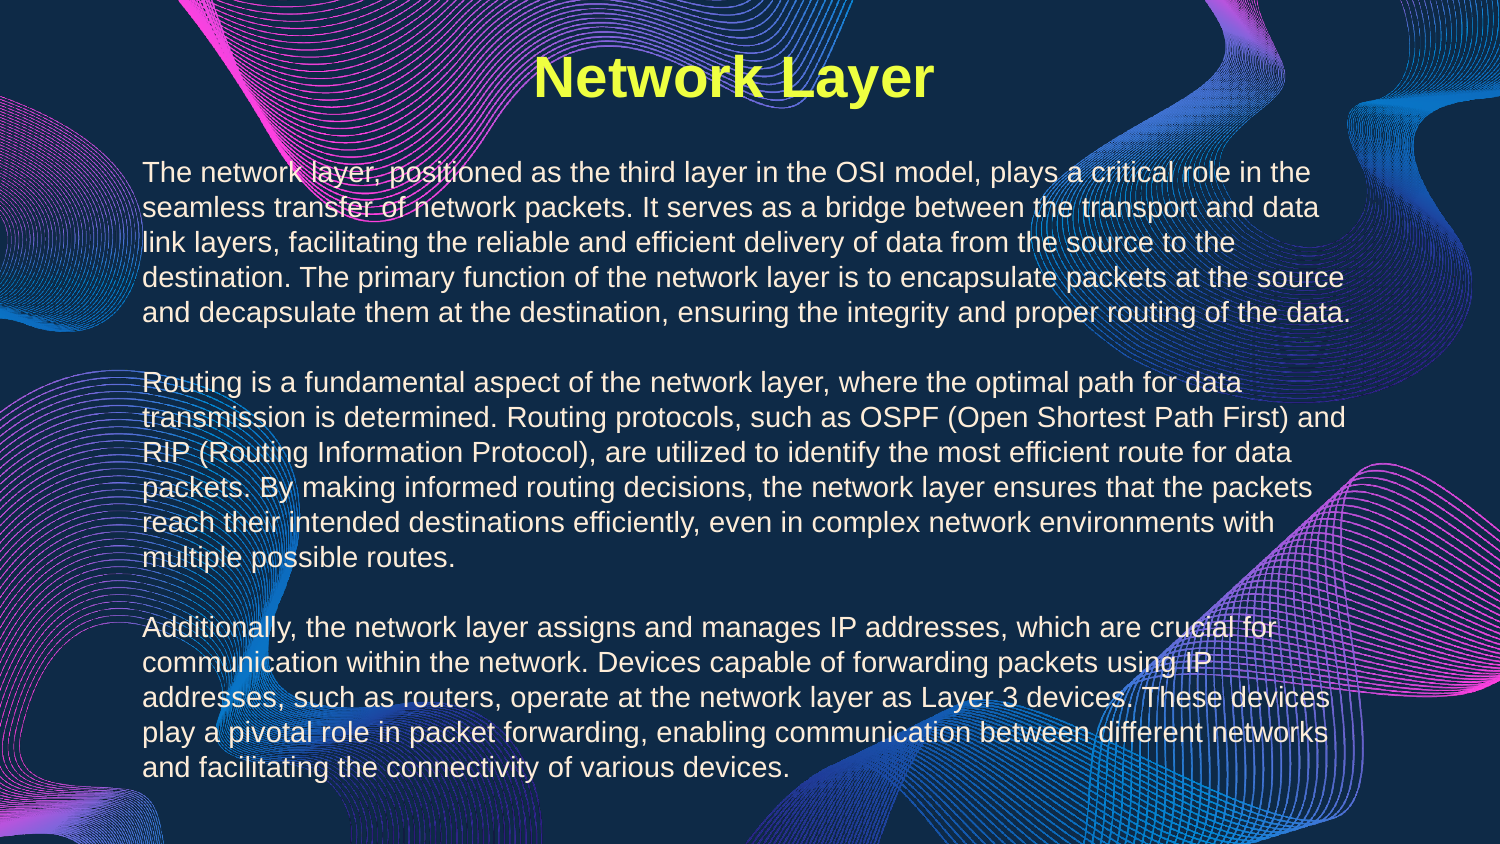

Network Layer
The network layer, positioned as the third layer in the OSI model, plays a critical role in the seamless transfer of network packets. It serves as a bridge between the transport and data link layers, facilitating the reliable and efficient delivery of data from the source to the destination. The primary function of the network layer is to encapsulate packets at the source and decapsulate them at the destination, ensuring the integrity and proper routing of the data.

Routing is a fundamental aspect of the network layer, where the optimal path for data transmission is determined. Routing protocols, such as OSPF (Open Shortest Path First) and RIP (Routing Information Protocol), are utilized to identify the most efficient route for data packets. By making informed routing decisions, the network layer ensures that the packets reach their intended destinations efficiently, even in complex network environments with multiple possible routes.

Additionally, the network layer assigns and manages IP addresses, which are crucial for communication within the network. Devices capable of forwarding packets using IP addresses, such as routers, operate at the network layer as Layer 3 devices. These devices play a pivotal role in packet forwarding, enabling communication between different networks and facilitating the connectivity of various devices.